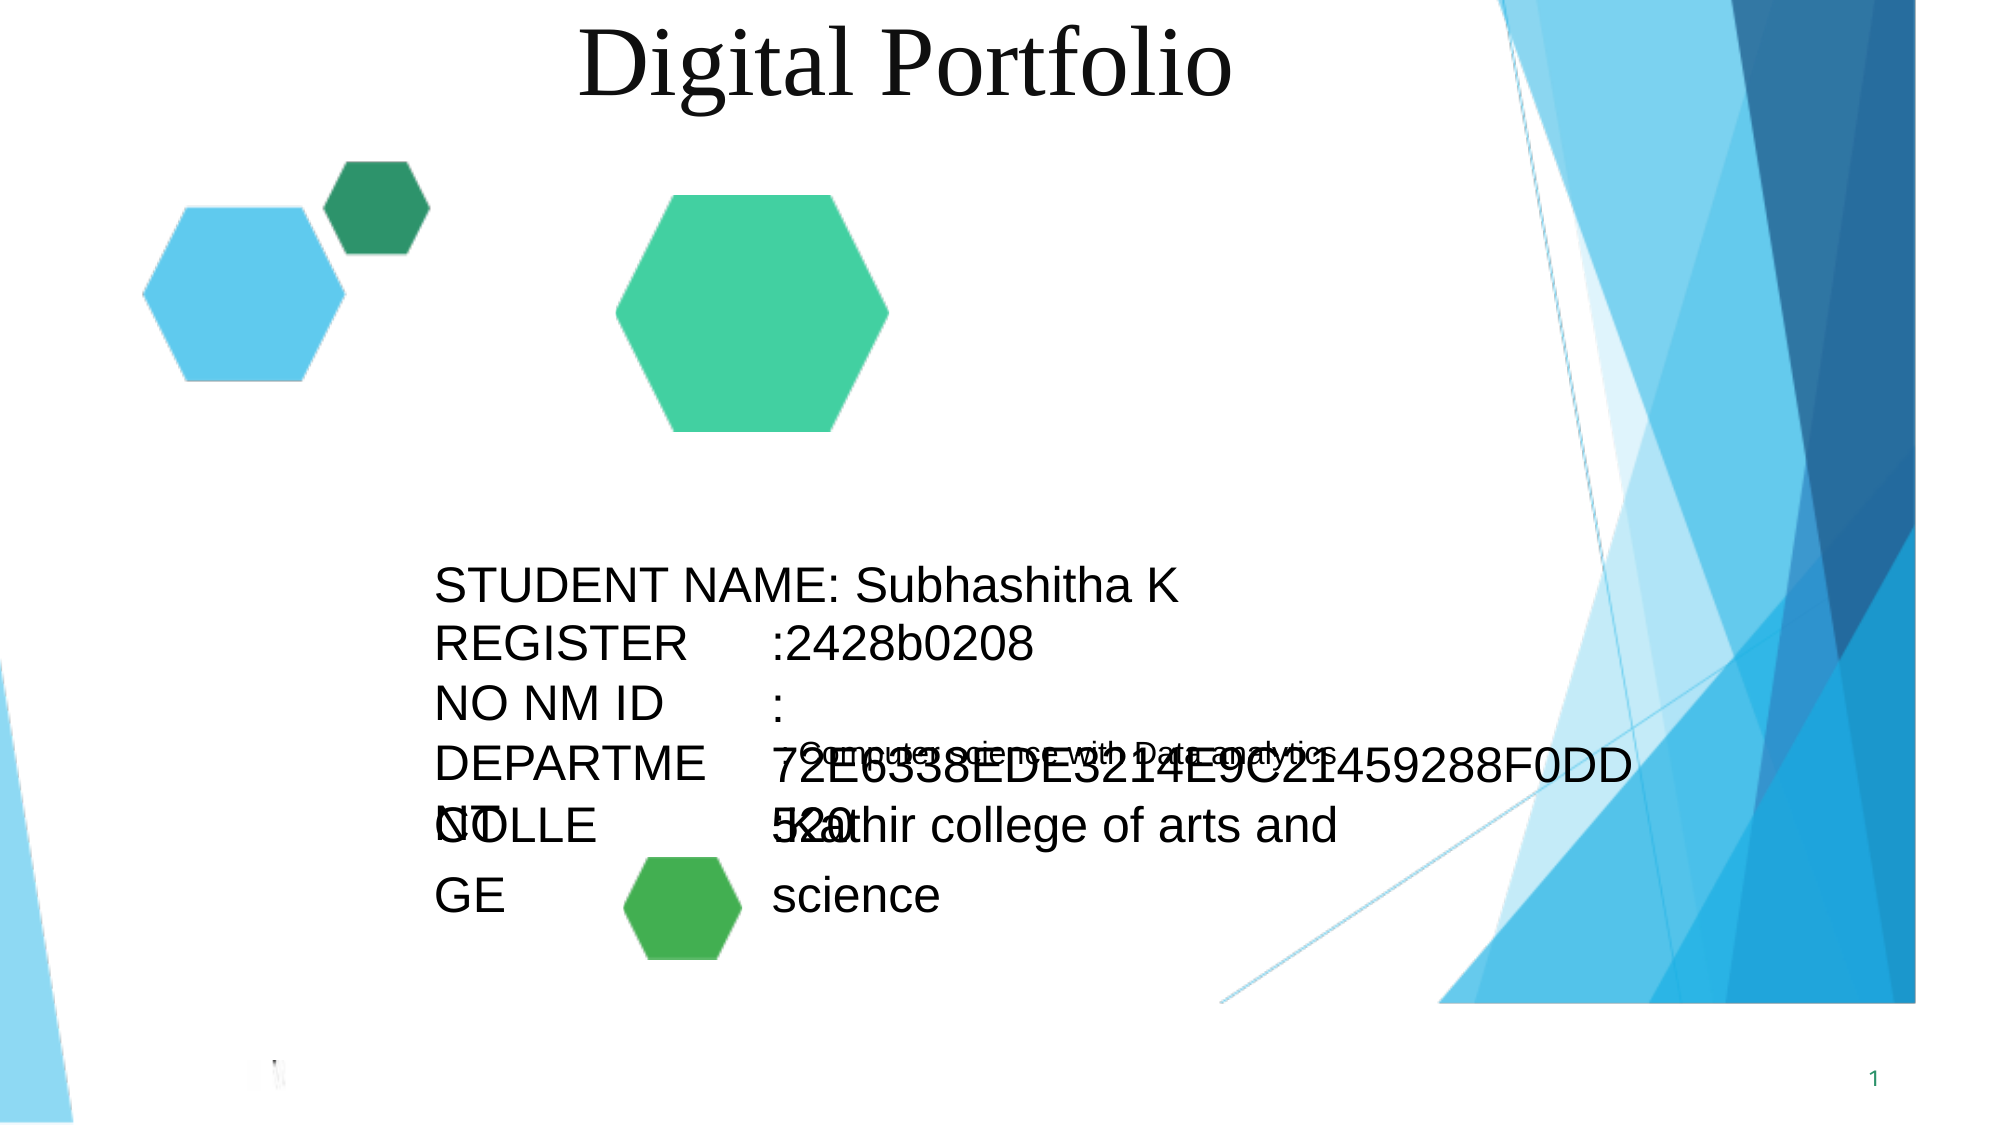

Digital Portfolio

STUDENT NAME: Subhashitha K
REGISTER NO NM ID DEPARTMENT
:2428b0208

: 72E6338EDE3214E9C21459288F0DD520
 : Computer science with Data analytics
COLLEGE
:Kathir college of arts and science

1